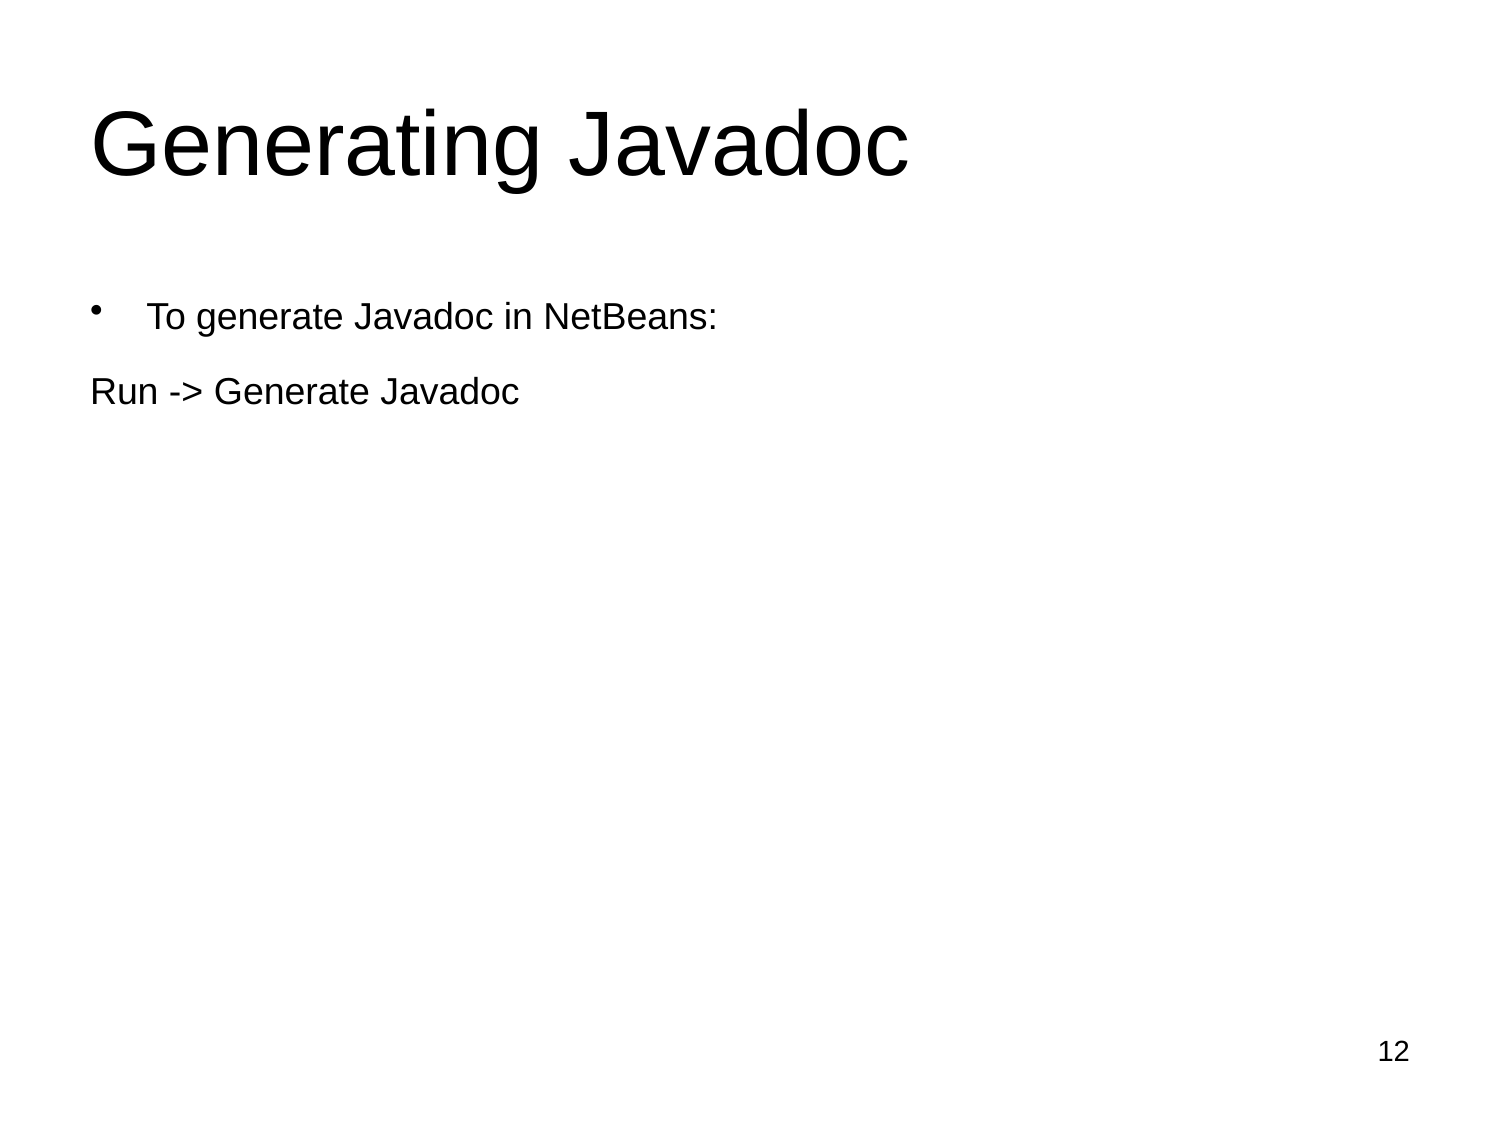

# Generating Javadoc
To generate Javadoc in NetBeans:
Run -> Generate Javadoc

12